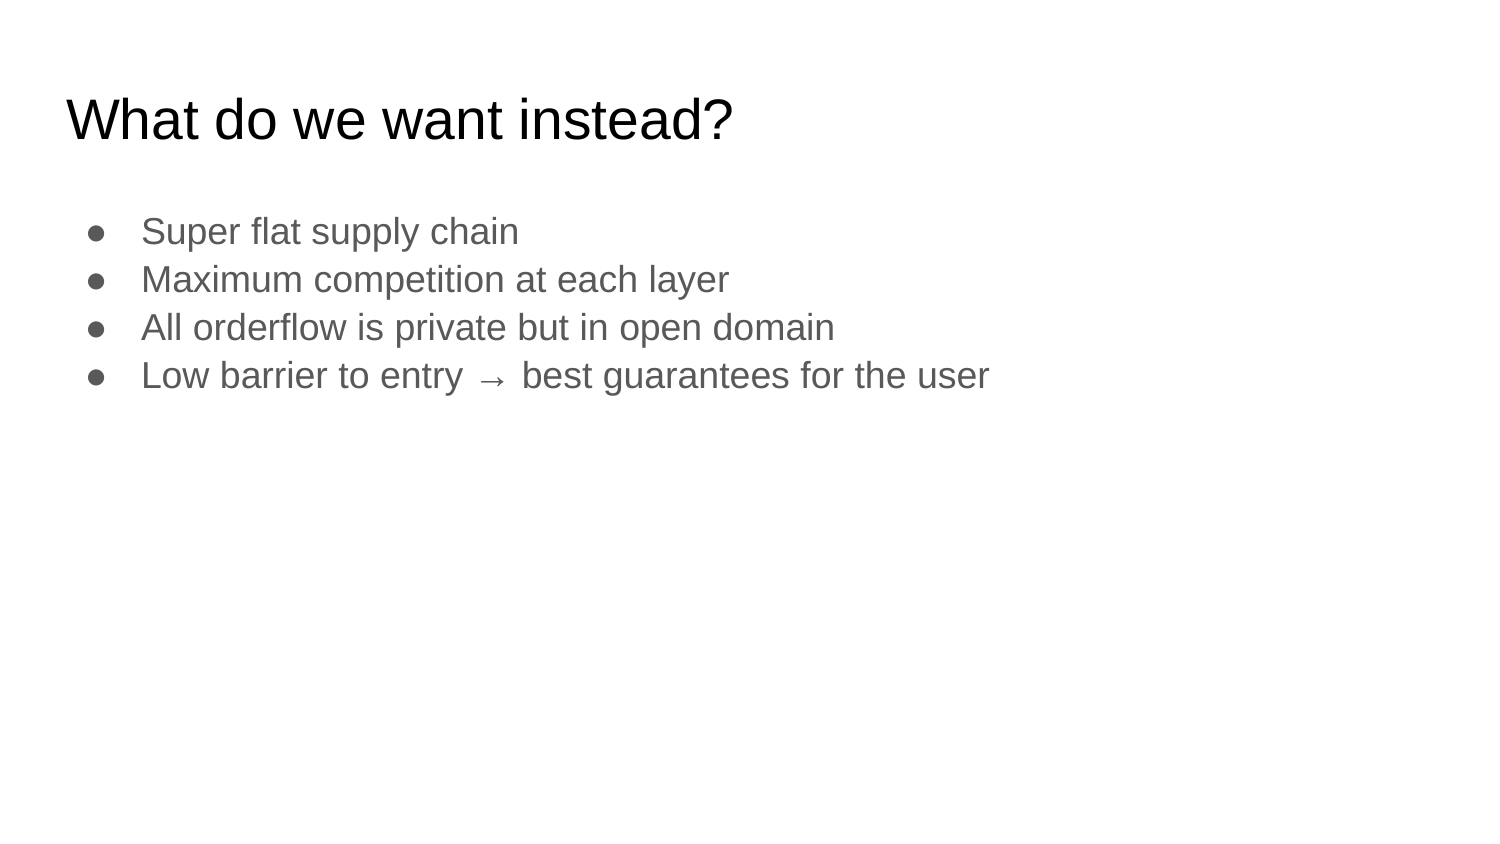

# What do we want instead?
Super flat supply chain
Maximum competition at each layer
All orderflow is private but in open domain
Low barrier to entry → best guarantees for the user